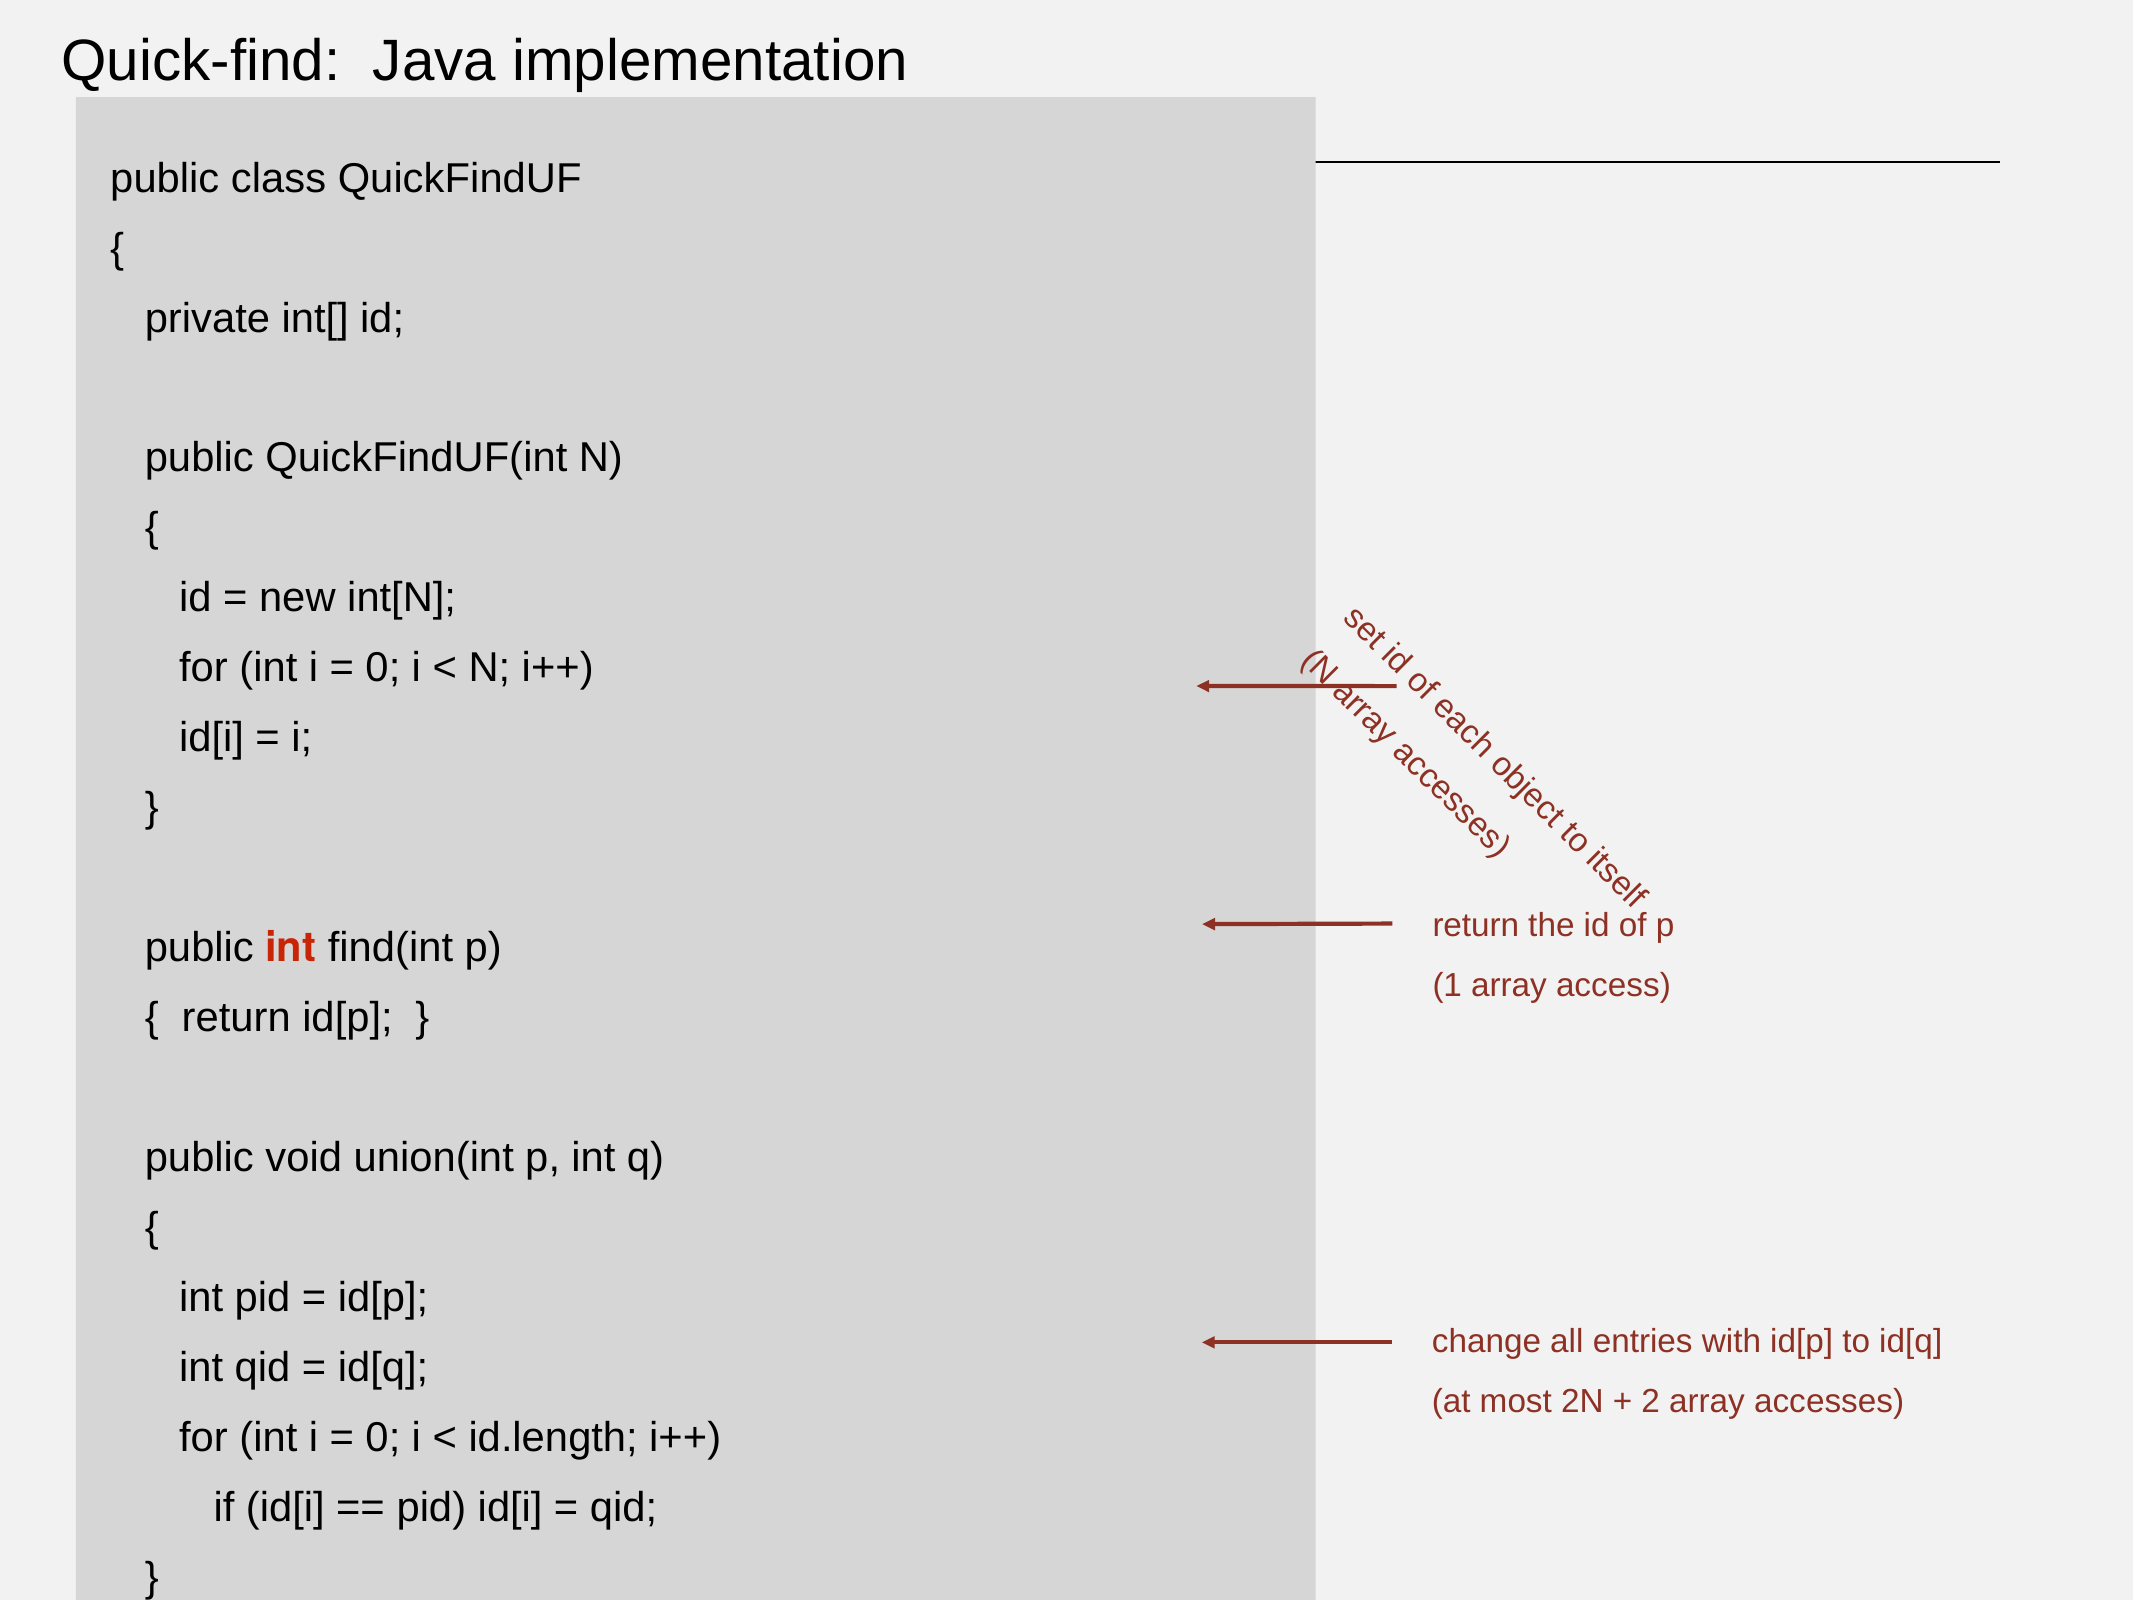

# Quick-find:  Java implementation
public class QuickFindUF
{
   private int[] id;
   public QuickFindUF(int N)
   {
      id = new int[N];
      for (int i = 0; i < N; i++)
      id[i] = i;
   }

   public int find(int p)
   {  return id[p];  }

   public void union(int p, int q)
   {
      int pid = id[p];
      int qid = id[q];
      for (int i = 0; i < id.length; i++)
         if (id[i] == pid) id[i] = qid;
   }
}
set id of each object to itself
(N array accesses)

return the id of p
(1 array access)

change all entries with id[p] to id[q]
(at most 2N + 2 array accesses)

14